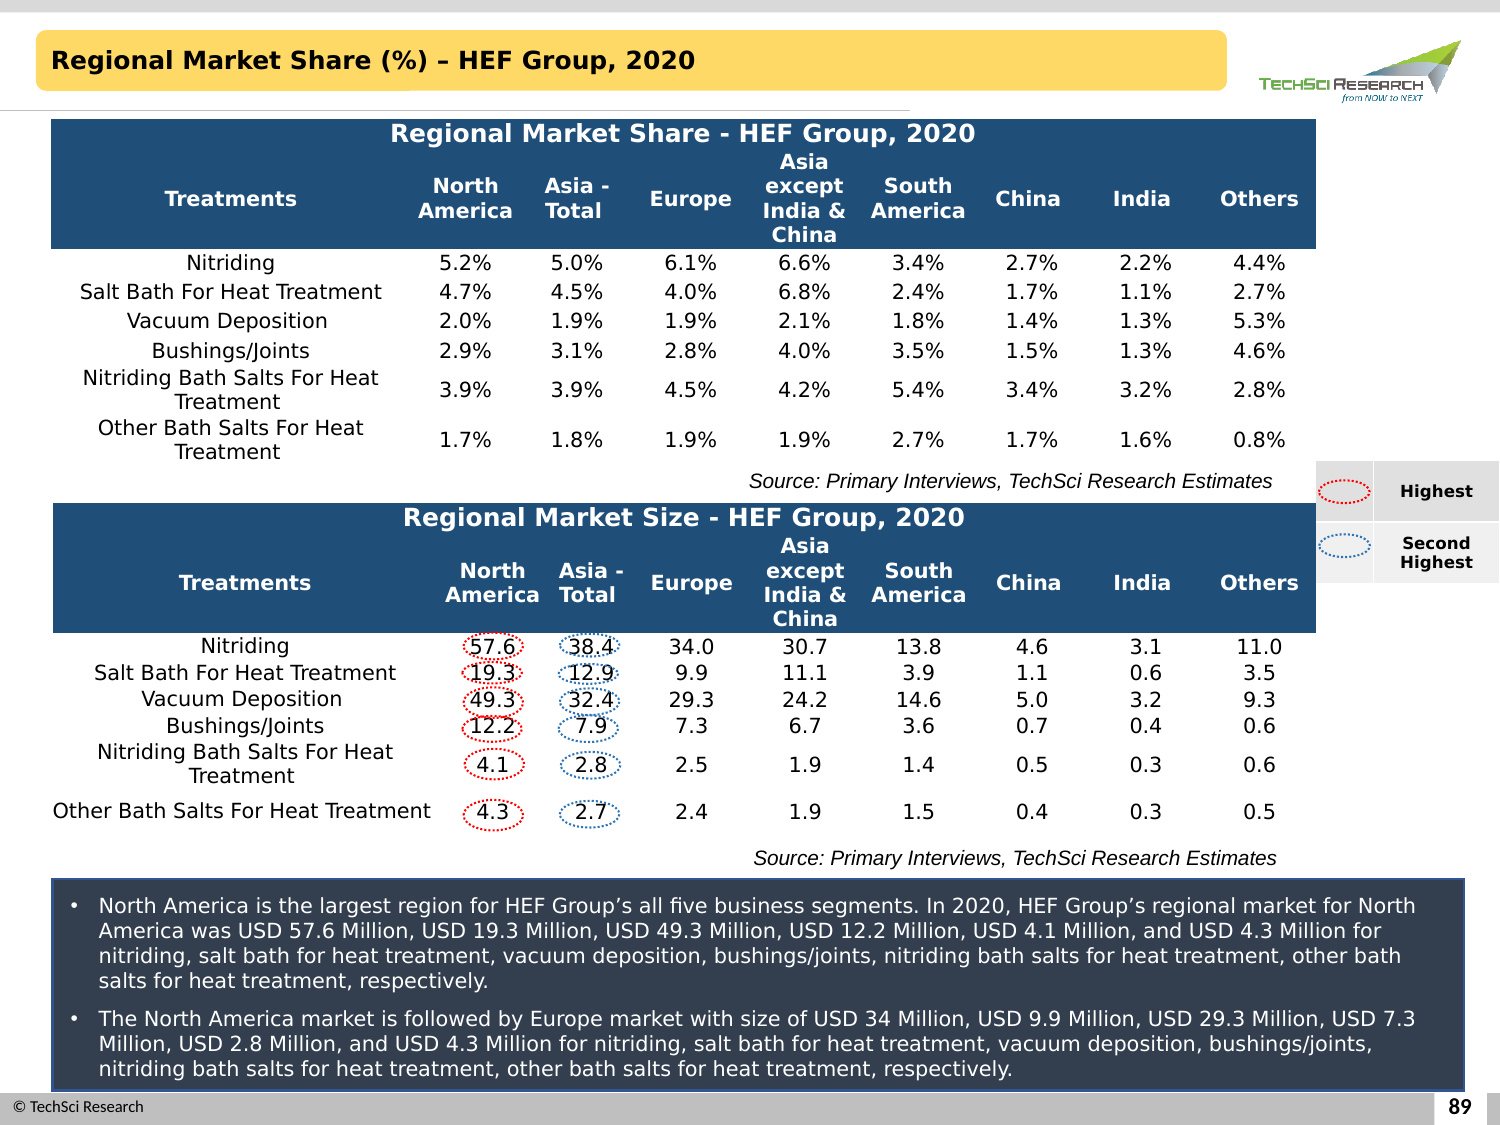

Regional Market Share (%) – HEF Group, 2020
| Regional Market Share - HEF Group, 2020 |  |  |  |  |  |  |  |  |
| --- | --- | --- | --- | --- | --- | --- | --- | --- |
| Treatments | North America | Asia - Total | Europe | Asia except India & China | South America | China | India | Others |
| Nitriding | 5.2% | 5.0% | 6.1% | 6.6% | 3.4% | 2.7% | 2.2% | 4.4% |
| Salt Bath For Heat Treatment | 4.7% | 4.5% | 4.0% | 6.8% | 2.4% | 1.7% | 1.1% | 2.7% |
| Vacuum Deposition | 2.0% | 1.9% | 1.9% | 2.1% | 1.8% | 1.4% | 1.3% | 5.3% |
| Bushings/Joints | 2.9% | 3.1% | 2.8% | 4.0% | 3.5% | 1.5% | 1.3% | 4.6% |
| Nitriding Bath Salts For Heat Treatment | 3.9% | 3.9% | 4.5% | 4.2% | 5.4% | 3.4% | 3.2% | 2.8% |
| Other Bath Salts For Heat Treatment | 1.7% | 1.8% | 1.9% | 1.9% | 2.7% | 1.7% | 1.6% | 0.8% |
Source: Primary Interviews, TechSci Research Estimates
|  | Highest |
| --- | --- |
|  | Second Highest |

| Regional Market Size - HEF Group, 2020 |  |  |  |  |  |  |  |  |
| --- | --- | --- | --- | --- | --- | --- | --- | --- |
| Treatments | North America | Asia - Total | Europe | Asia except India & China | South America | China | India | Others |
| Nitriding | 57.6 | 38.4 | 34.0 | 30.7 | 13.8 | 4.6 | 3.1 | 11.0 |
| Salt Bath For Heat Treatment | 19.3 | 12.9 | 9.9 | 11.1 | 3.9 | 1.1 | 0.6 | 3.5 |
| Vacuum Deposition | 49.3 | 32.4 | 29.3 | 24.2 | 14.6 | 5.0 | 3.2 | 9.3 |
| Bushings/Joints | 12.2 | 7.9 | 7.3 | 6.7 | 3.6 | 0.7 | 0.4 | 0.6 |
| Nitriding Bath Salts For Heat Treatment | 4.1 | 2.8 | 2.5 | 1.9 | 1.4 | 0.5 | 0.3 | 0.6 |
| Other Bath Salts For Heat Treatment | 4.3 | 2.7 | 2.4 | 1.9 | 1.5 | 0.4 | 0.3 | 0.5 |

Source: Primary Interviews, TechSci Research Estimates

North America is the largest region for HEF Group’s all five business segments. In 2020, HEF Group’s regional market for North America was USD 57.6 Million, USD 19.3 Million, USD 49.3 Million, USD 12.2 Million, USD 4.1 Million, and USD 4.3 Million for nitriding, salt bath for heat treatment, vacuum deposition, bushings/joints, nitriding bath salts for heat treatment, other bath salts for heat treatment, respectively.
The North America market is followed by Europe market with size of USD 34 Million, USD 9.9 Million, USD 29.3 Million, USD 7.3 Million, USD 2.8 Million, and USD 4.3 Million for nitriding, salt bath for heat treatment, vacuum deposition, bushings/joints, nitriding bath salts for heat treatment, other bath salts for heat treatment, respectively.